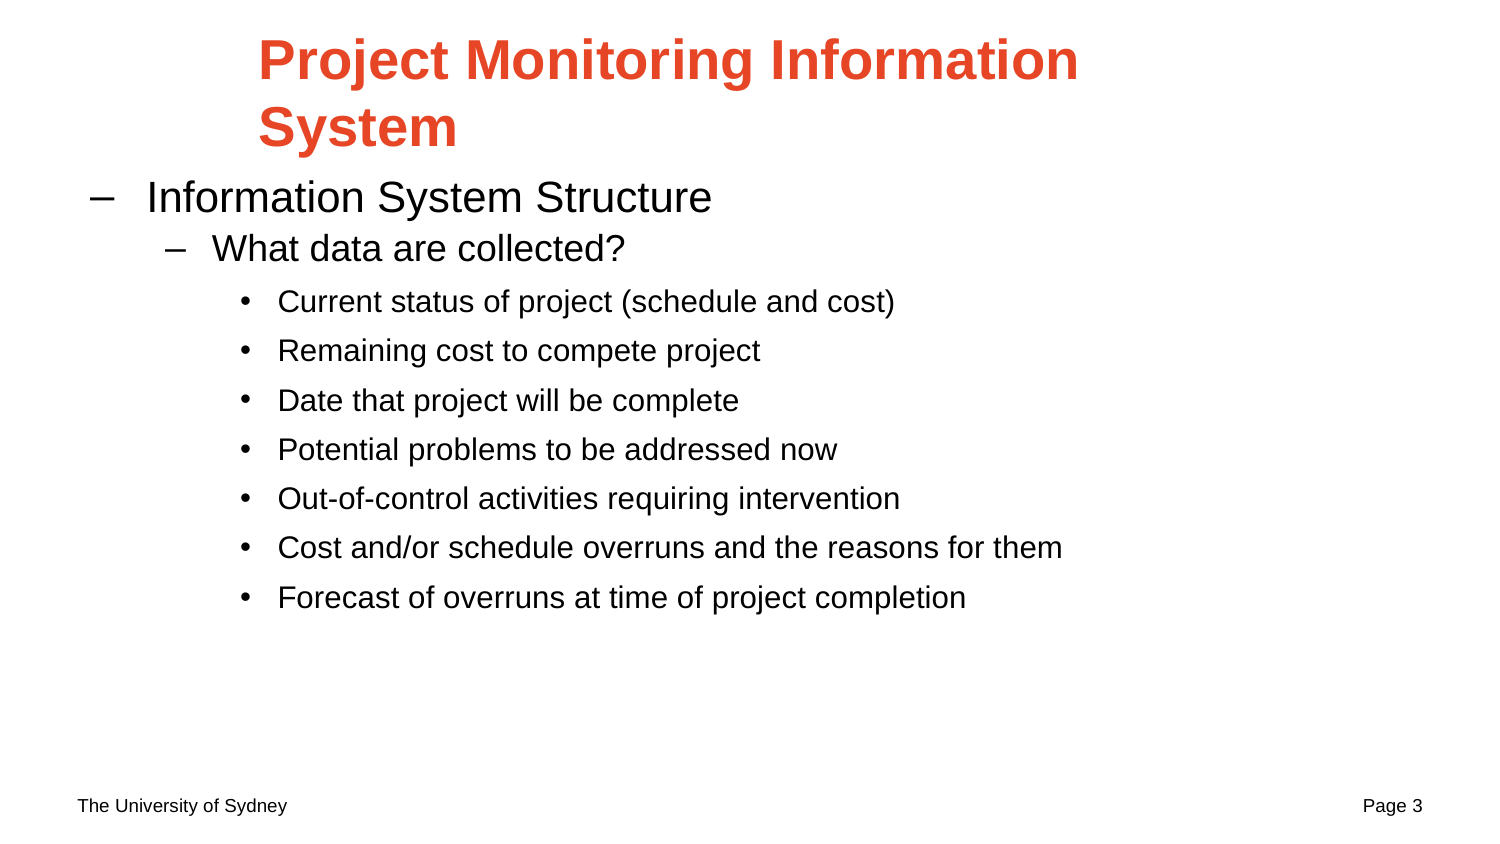

# Project Monitoring Information System
Information System Structure
What data are collected?
Current status of project (schedule and cost)
Remaining cost to compete project
Date that project will be complete
Potential problems to be addressed now
Out-of-control activities requiring intervention
Cost and/or schedule overruns and the reasons for them
Forecast of overruns at time of project completion